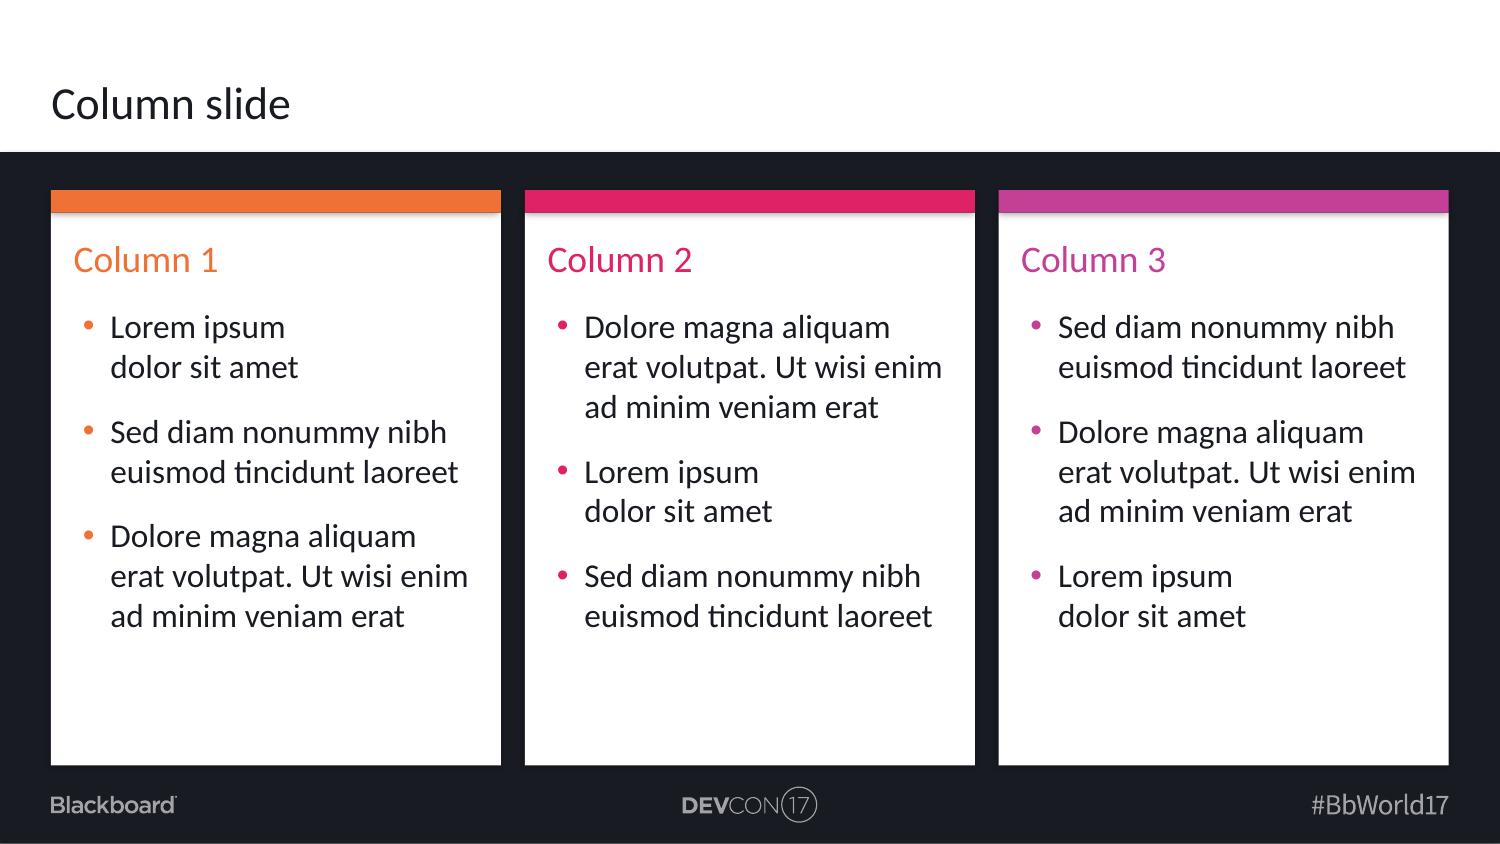

# Column slide

Column 1
Lorem ipsum
dolor sit amet
Sed diam nonummy nibh euismod tincidunt laoreet
Dolore magna aliquam erat volutpat. Ut wisi enim ad minim veniam erat
Column 2
Dolore magna aliquam erat volutpat. Ut wisi enim ad minim veniam erat
Lorem ipsum
dolor sit amet
Sed diam nonummy nibh euismod tincidunt laoreet
Column 3
Sed diam nonummy nibh euismod tincidunt laoreet
Dolore magna aliquam erat volutpat. Ut wisi enim ad minim veniam erat
Lorem ipsum
dolor sit amet